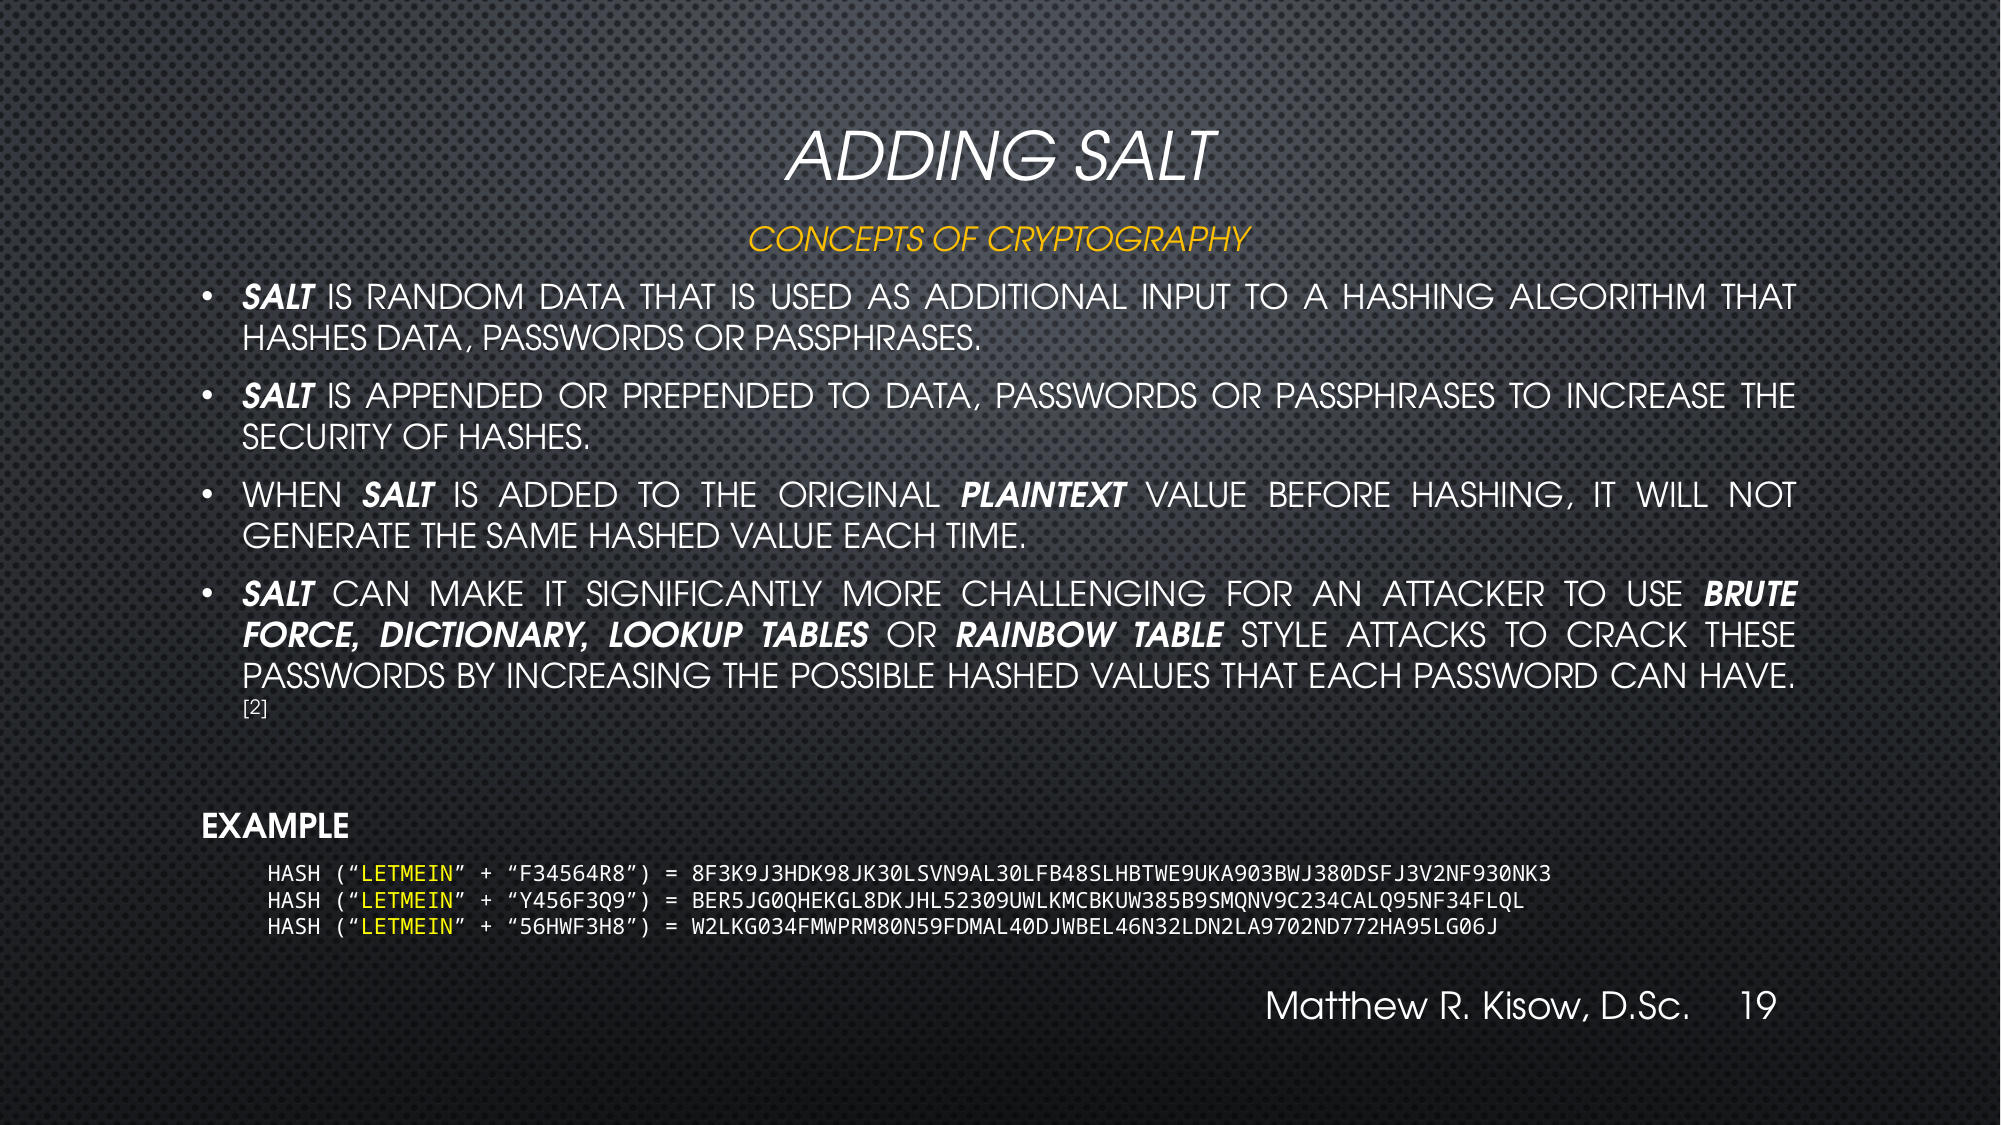

# adding salt
Concepts of Cryptography
salt is random data that is used as additional input to a hashing algorithm that hashes data, passwords or passphrases.
salt is appended or prepended to data, passwords or passphrases to increase the security of hashes.
when salt is added to the original plaintext value before hashing, it will not generate the same hashed value each time.
salt can make it significantly more challenging for an attacker to use brute force, dictionary, lookup tables or rainbow table style attacks to crack these passwords by increasing the possible hashed values that each password can have.[2]

Example
hash (“letmein” + “F34564R8”) = 8f3k9j3hdk98jk30lsvn9al30lfb48slhbtwe9uka903bwj380dsfj3v2nf930nk3
hash (“letmein” + “Y456f3q9”) = ber5jg0qhekgl8dkjhl52309uwlkmcbkuw385b9smqnv9c234calq95nf34flql
hash (“letmein” + “56hwF3h8”) = w2lkg034fmwprm80n59fdmal40djwbel46n32ldn2la9702nd772ha95lg06j